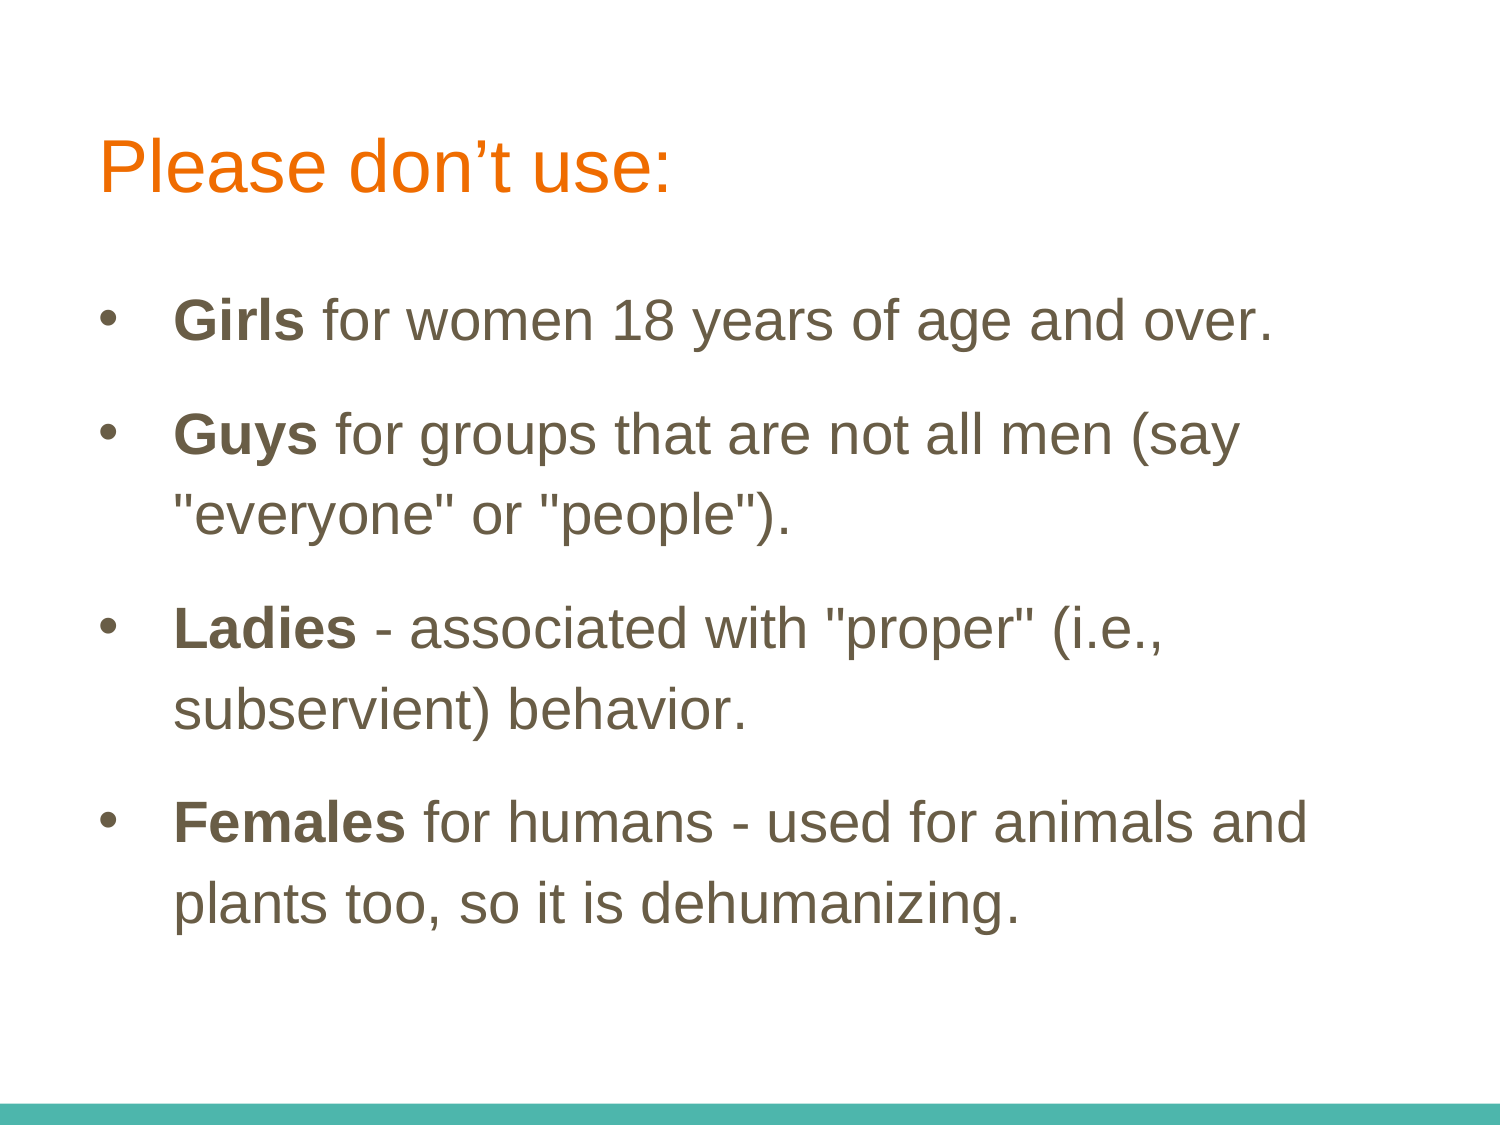

# Please don’t use:
Girls for women 18 years of age and over.
Guys for groups that are not all men (say "everyone" or "people").
Ladies - associated with "proper" (i.e., subservient) behavior.
Females for humans - used for animals and plants too, so it is dehumanizing.